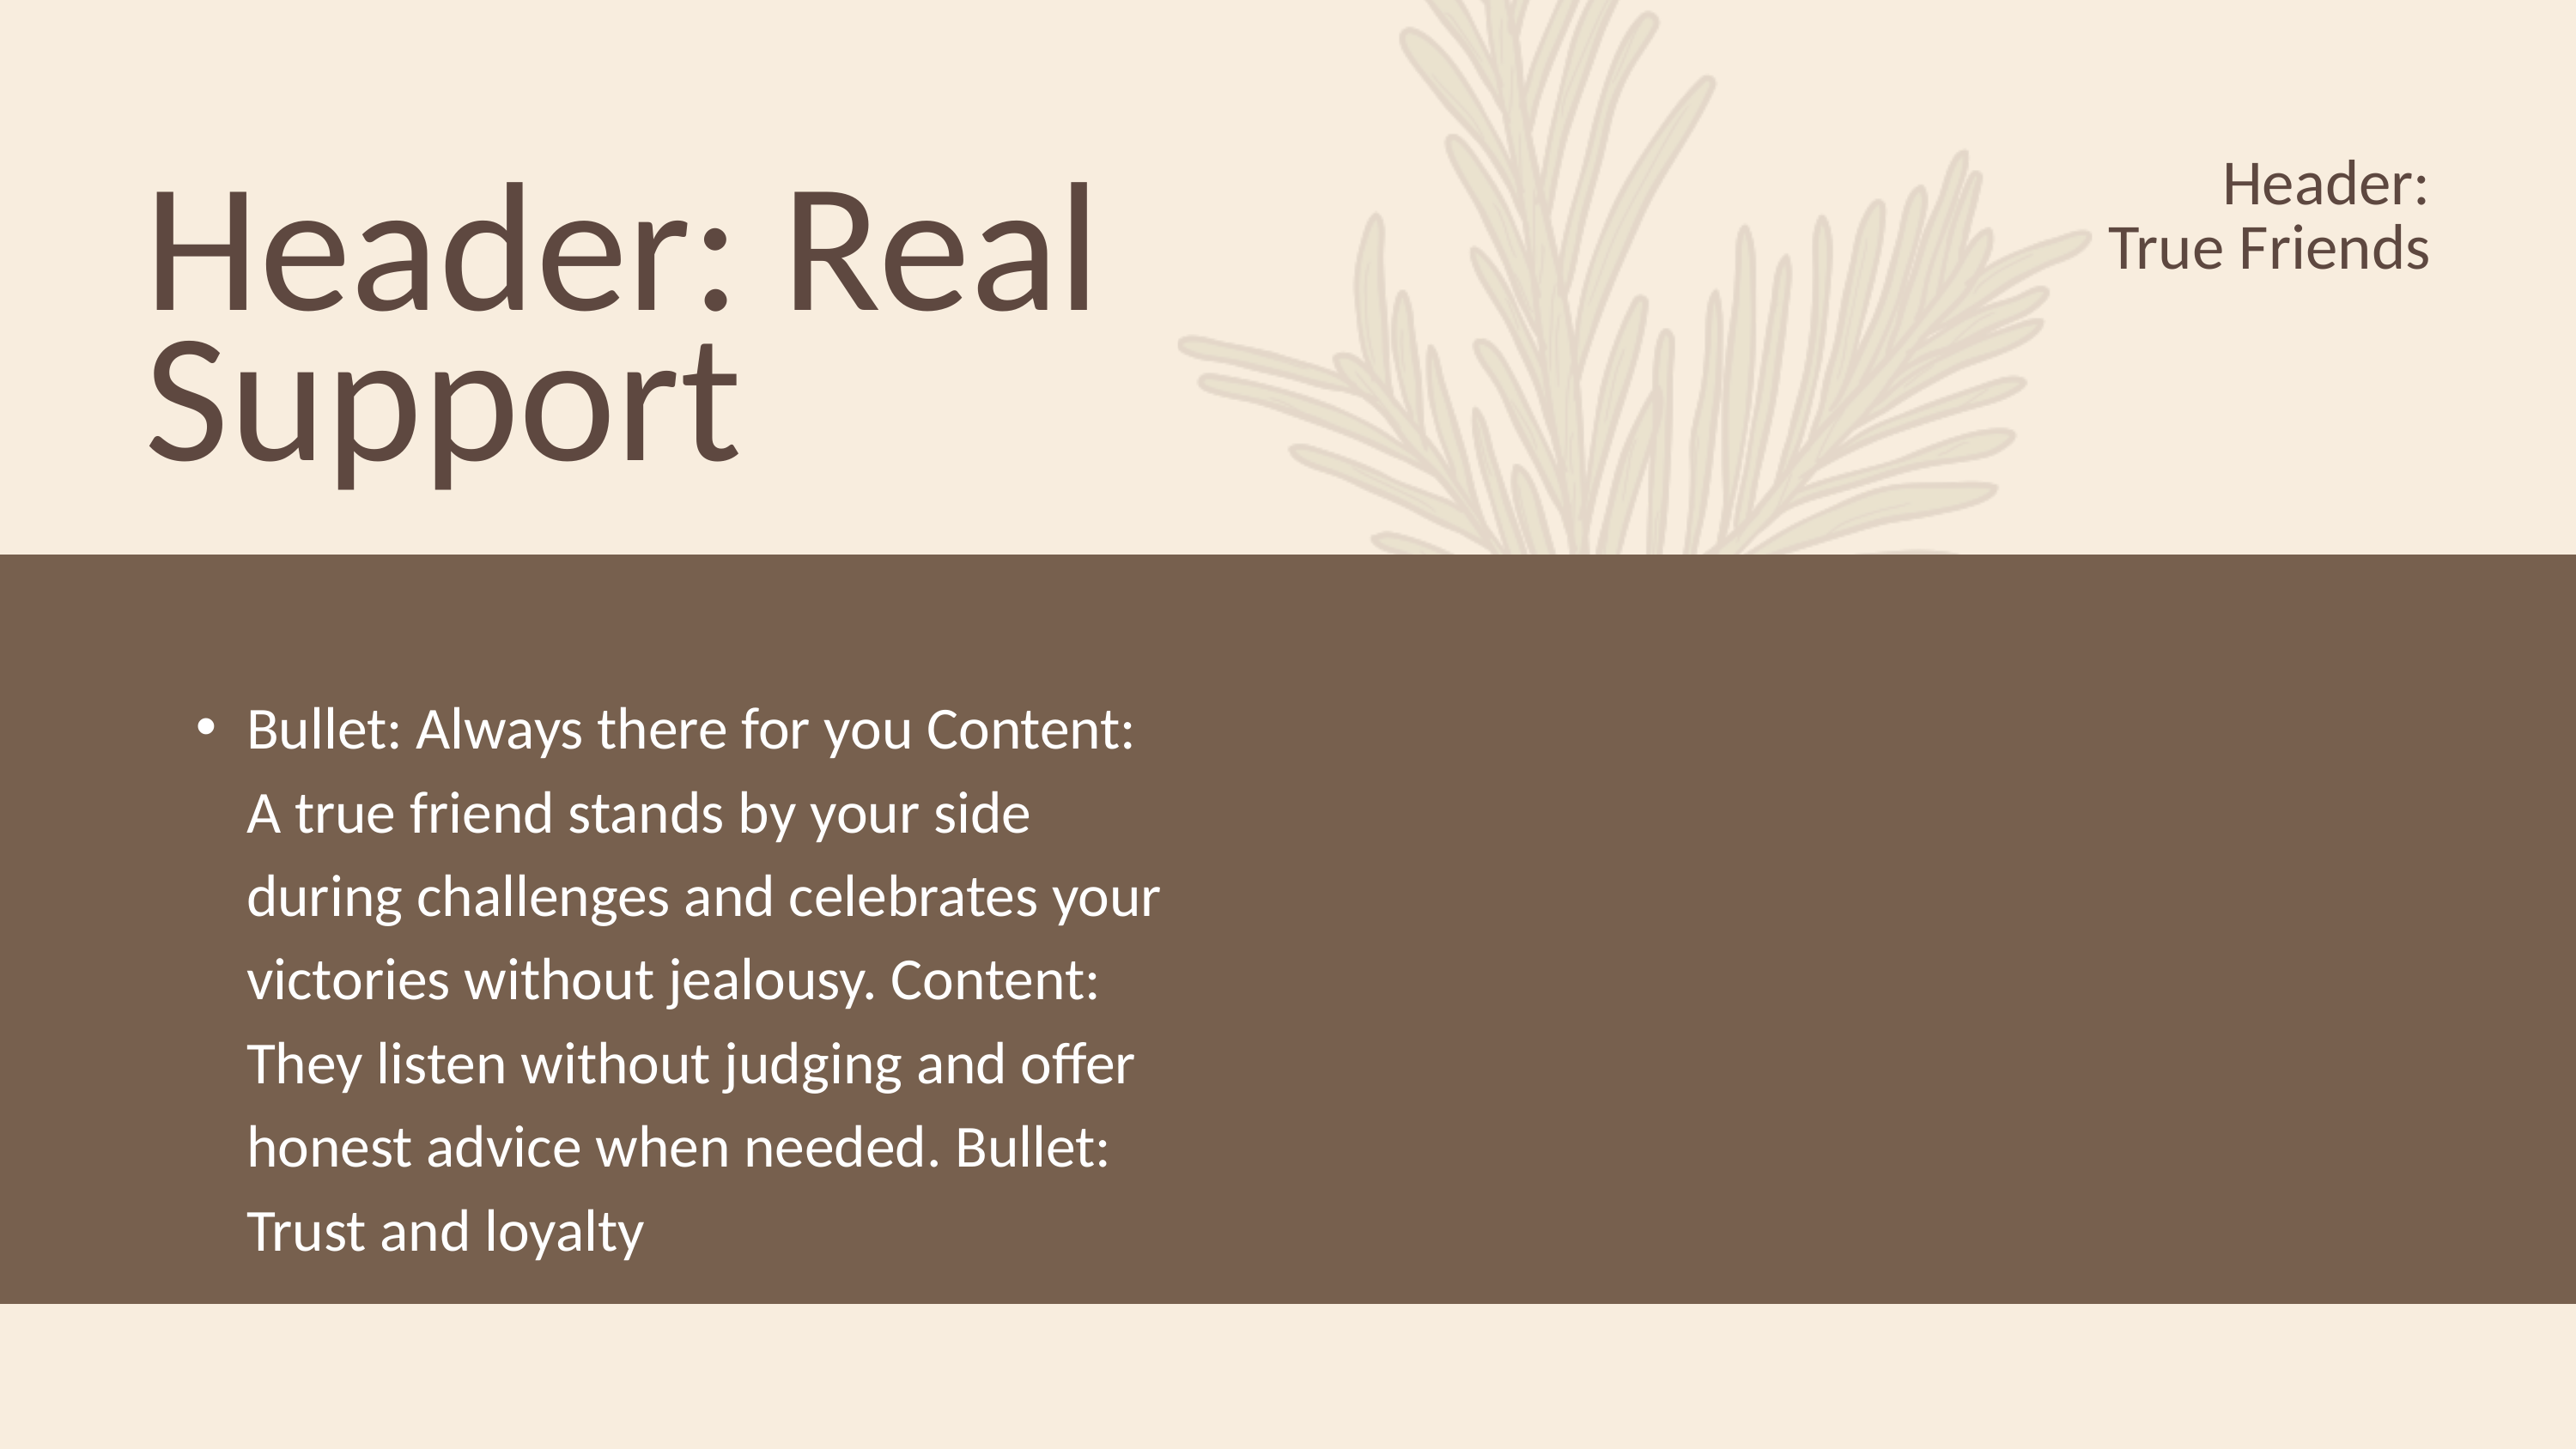

Header: True Friends
Header: Real Support

Bullet: Always there for you Content: A true friend stands by your side during challenges and celebrates your victories without jealousy. Content: They listen without judging and offer honest advice when needed. Bullet: Trust and loyalty